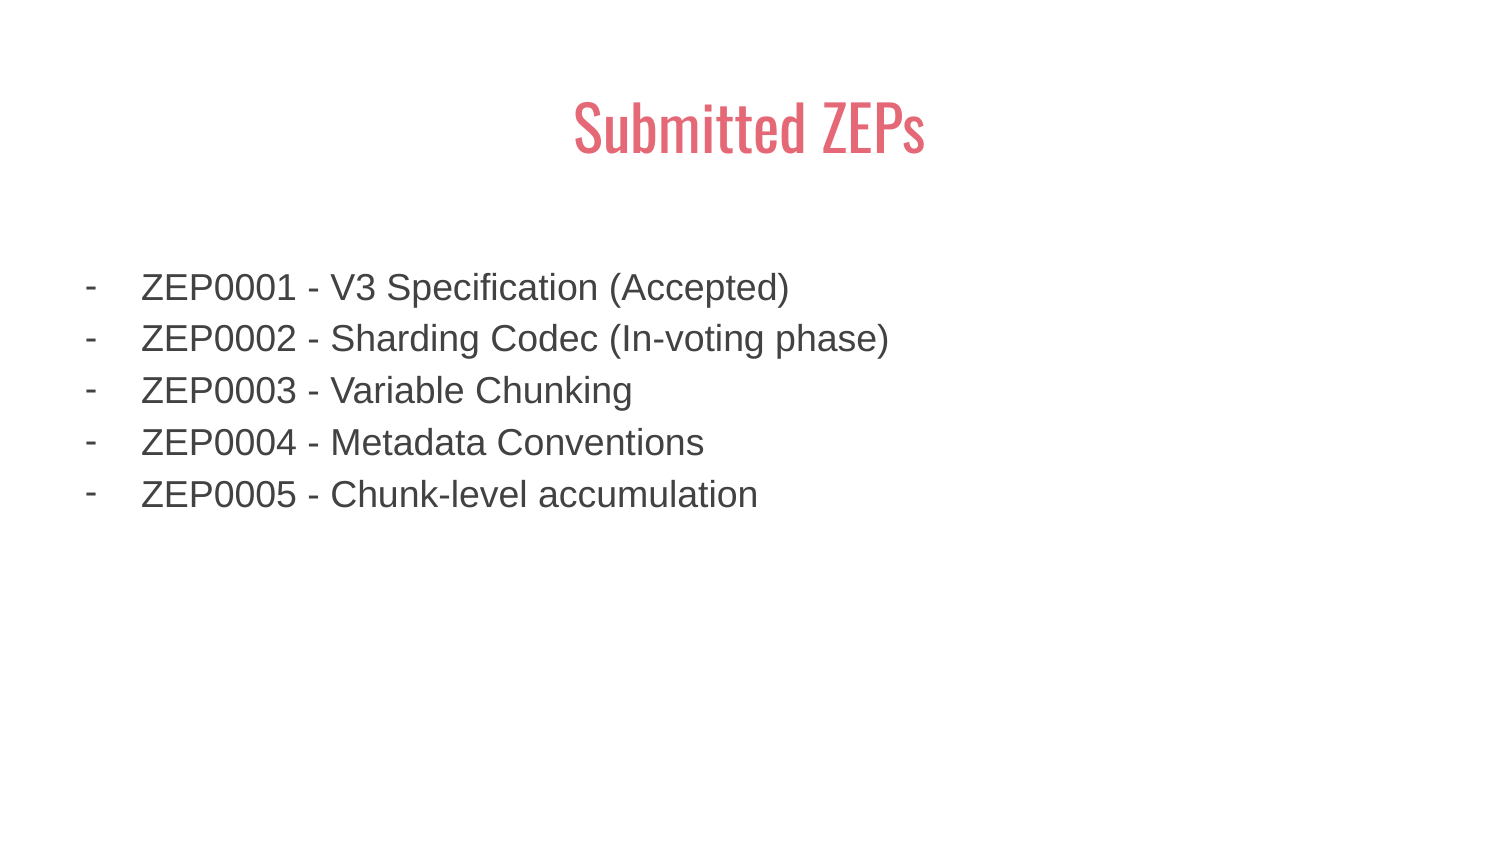

# Submitted ZEPs
ZEP0001 - V3 Specification (Accepted)
ZEP0002 - Sharding Codec (In-voting phase)
ZEP0003 - Variable Chunking
ZEP0004 - Metadata Conventions
ZEP0005 - Chunk-level accumulation